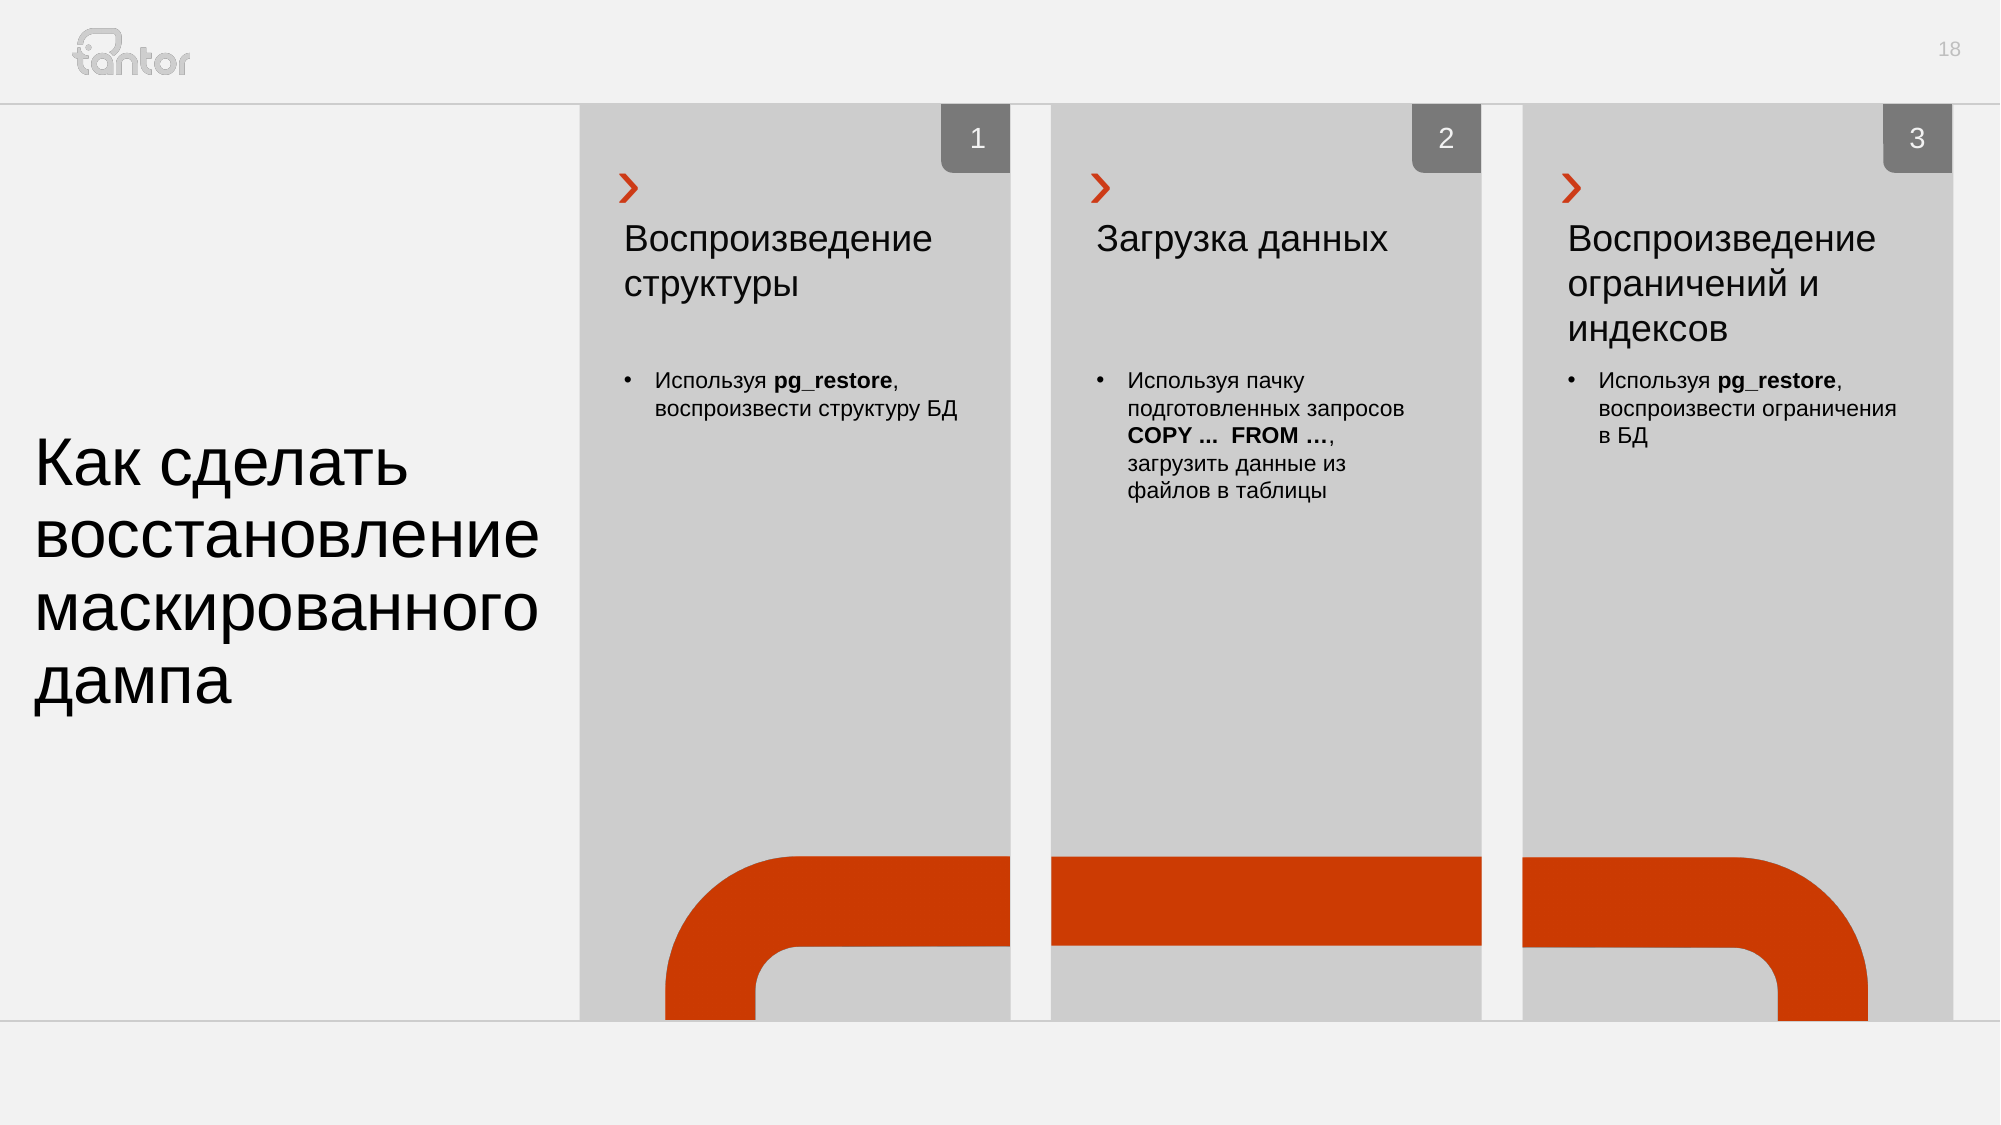

Воспроизведение структуры
Загрузка данных
Воспроизведение ограничений и индексов
Используя pg_restore, воспроизвести структуру БД
Используя пачку подготовленных запросов COPY ...  FROM …, загрузить данные из файлов в таблицы

Используя pg_restore, воспроизвести ограничения в БД

# Как сделать восстановление маскированного дампа